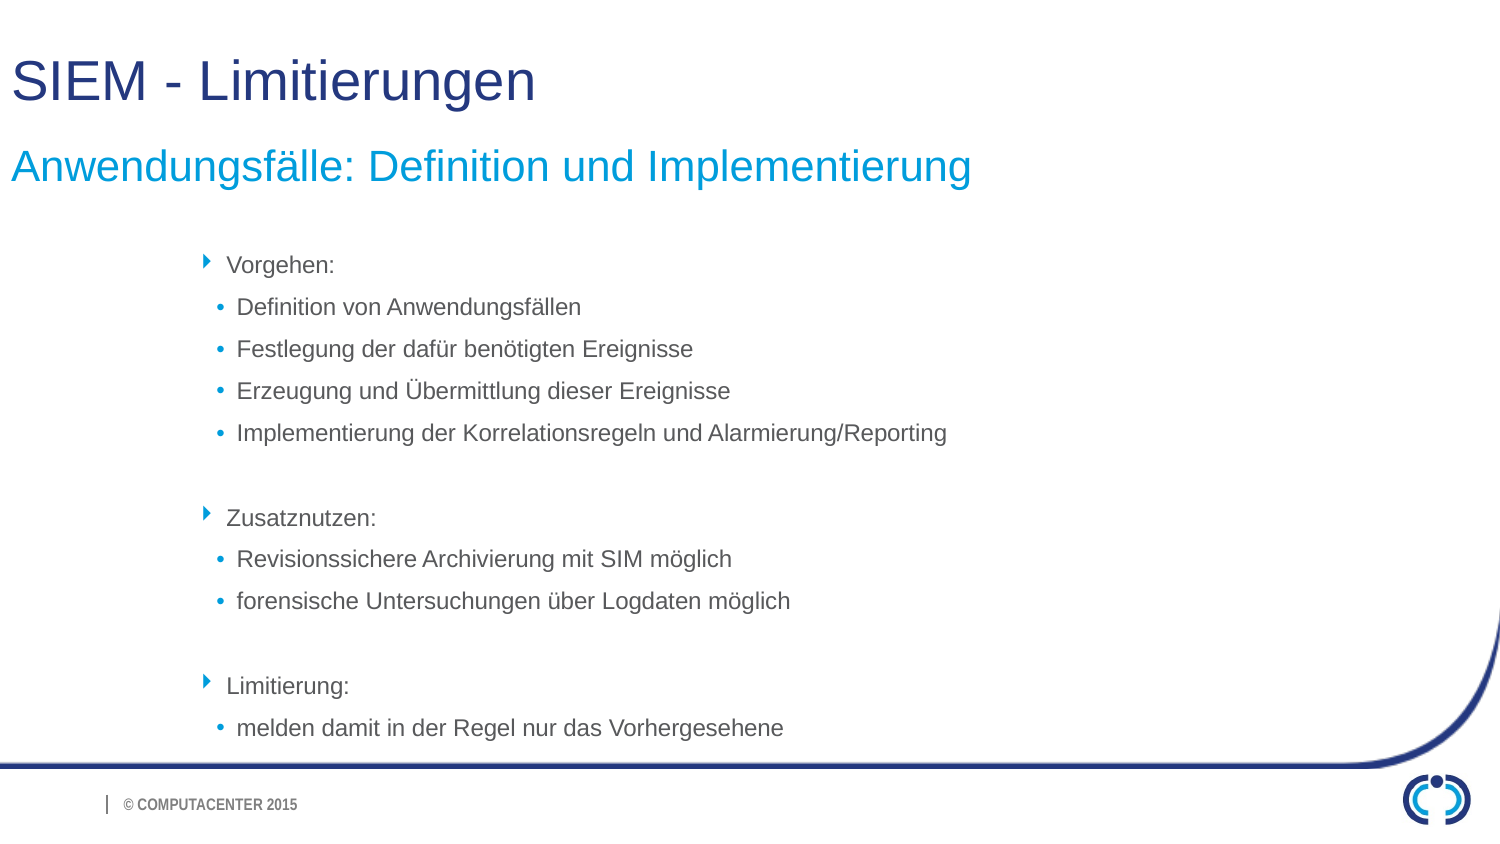

SIEM - Limitierungen
Anwendungsfälle: Definition und Implementierung
Vorgehen:
Definition von Anwendungsfällen
Festlegung der dafür benötigten Ereignisse
Erzeugung und Übermittlung dieser Ereignisse
Implementierung der Korrelationsregeln und Alarmierung/Reporting

Zusatznutzen:
Revisionssichere Archivierung mit SIM möglich
forensische Untersuchungen über Logdaten möglich

Limitierung:
melden damit in der Regel nur das Vorhergesehene
73